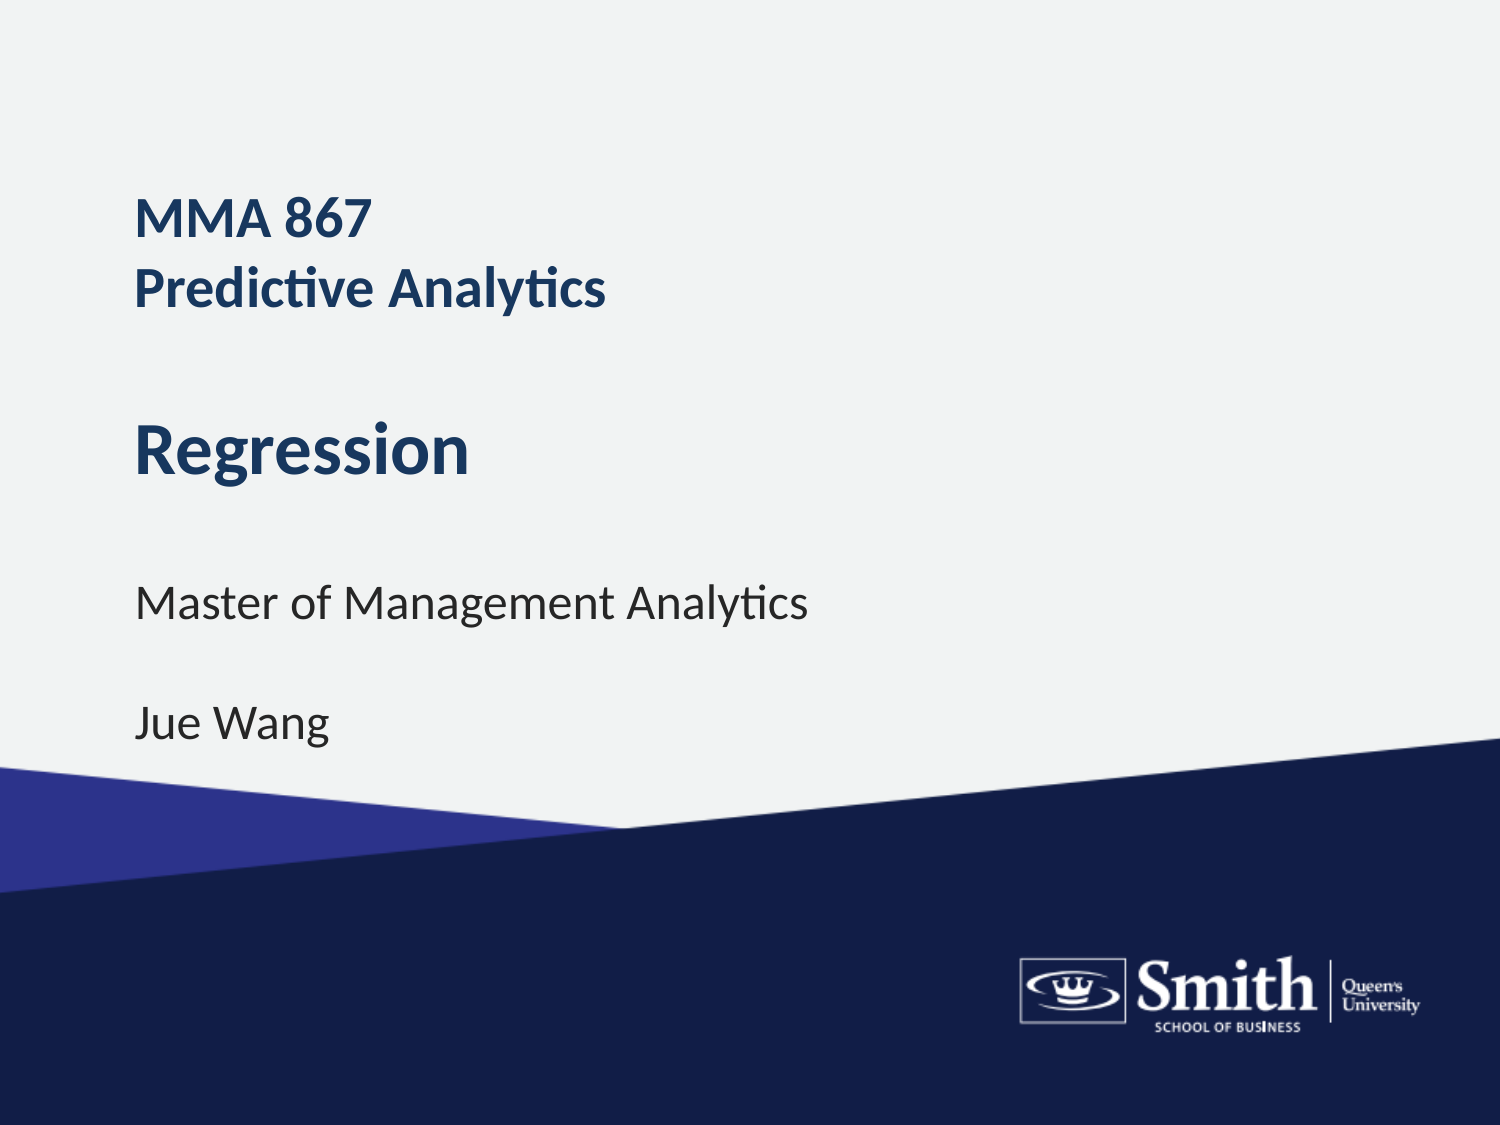

# MMA 867 Predictive Analytics Regression
Master of Management Analytics
Jue Wang